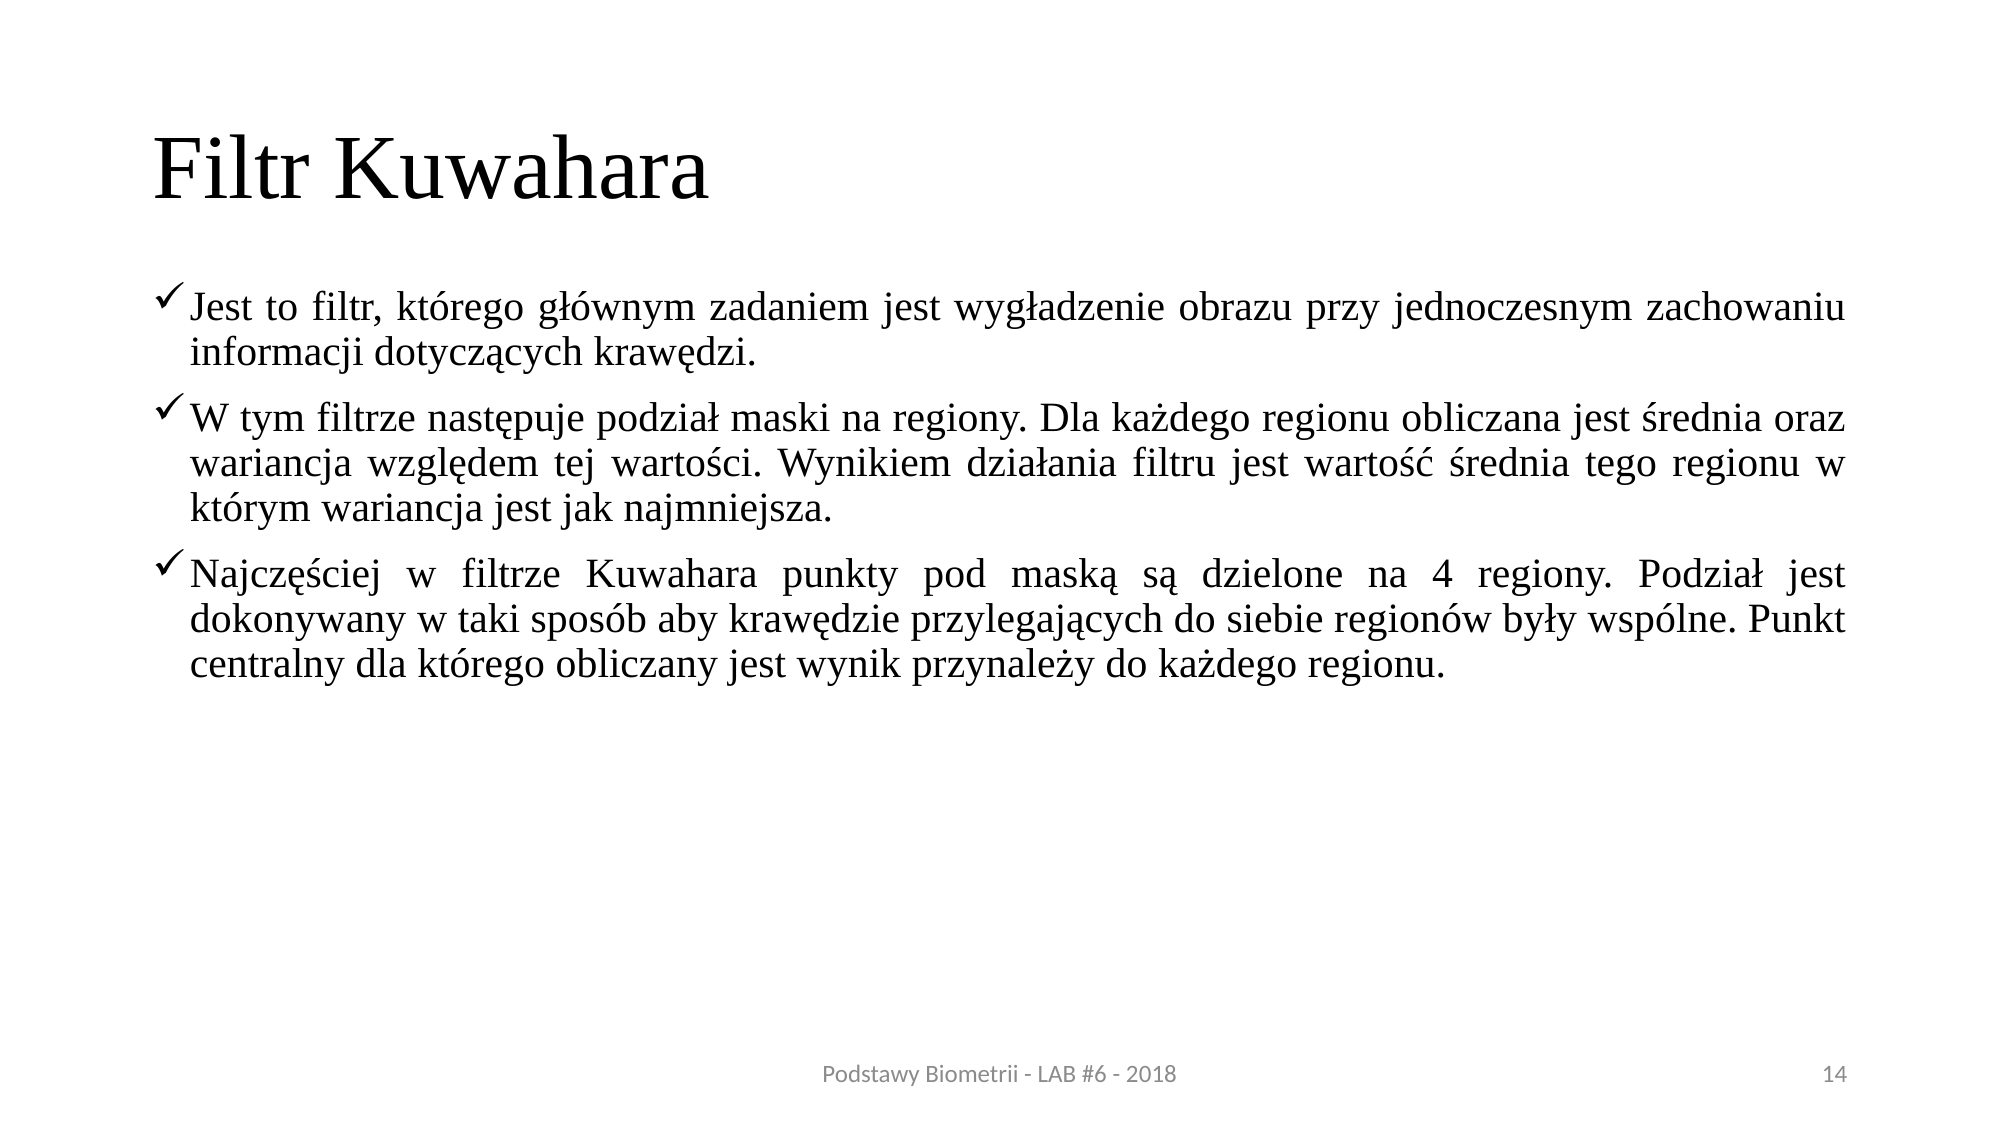

# Filtr Kuwahara
Jest to filtr, którego głównym zadaniem jest wygładzenie obrazu przy jednoczesnym zachowaniu informacji dotyczących krawędzi.
W tym filtrze następuje podział maski na regiony. Dla każdego regionu obliczana jest średnia oraz wariancja względem tej wartości. Wynikiem działania filtru jest wartość średnia tego regionu w którym wariancja jest jak najmniejsza.
Najczęściej w filtrze Kuwahara punkty pod maską są dzielone na 4 regiony. Podział jest dokonywany w taki sposób aby krawędzie przylegających do siebie regionów były wspólne. Punkt centralny dla którego obliczany jest wynik przynależy do każdego regionu.
Podstawy Biometrii - LAB #6 - 2018
14